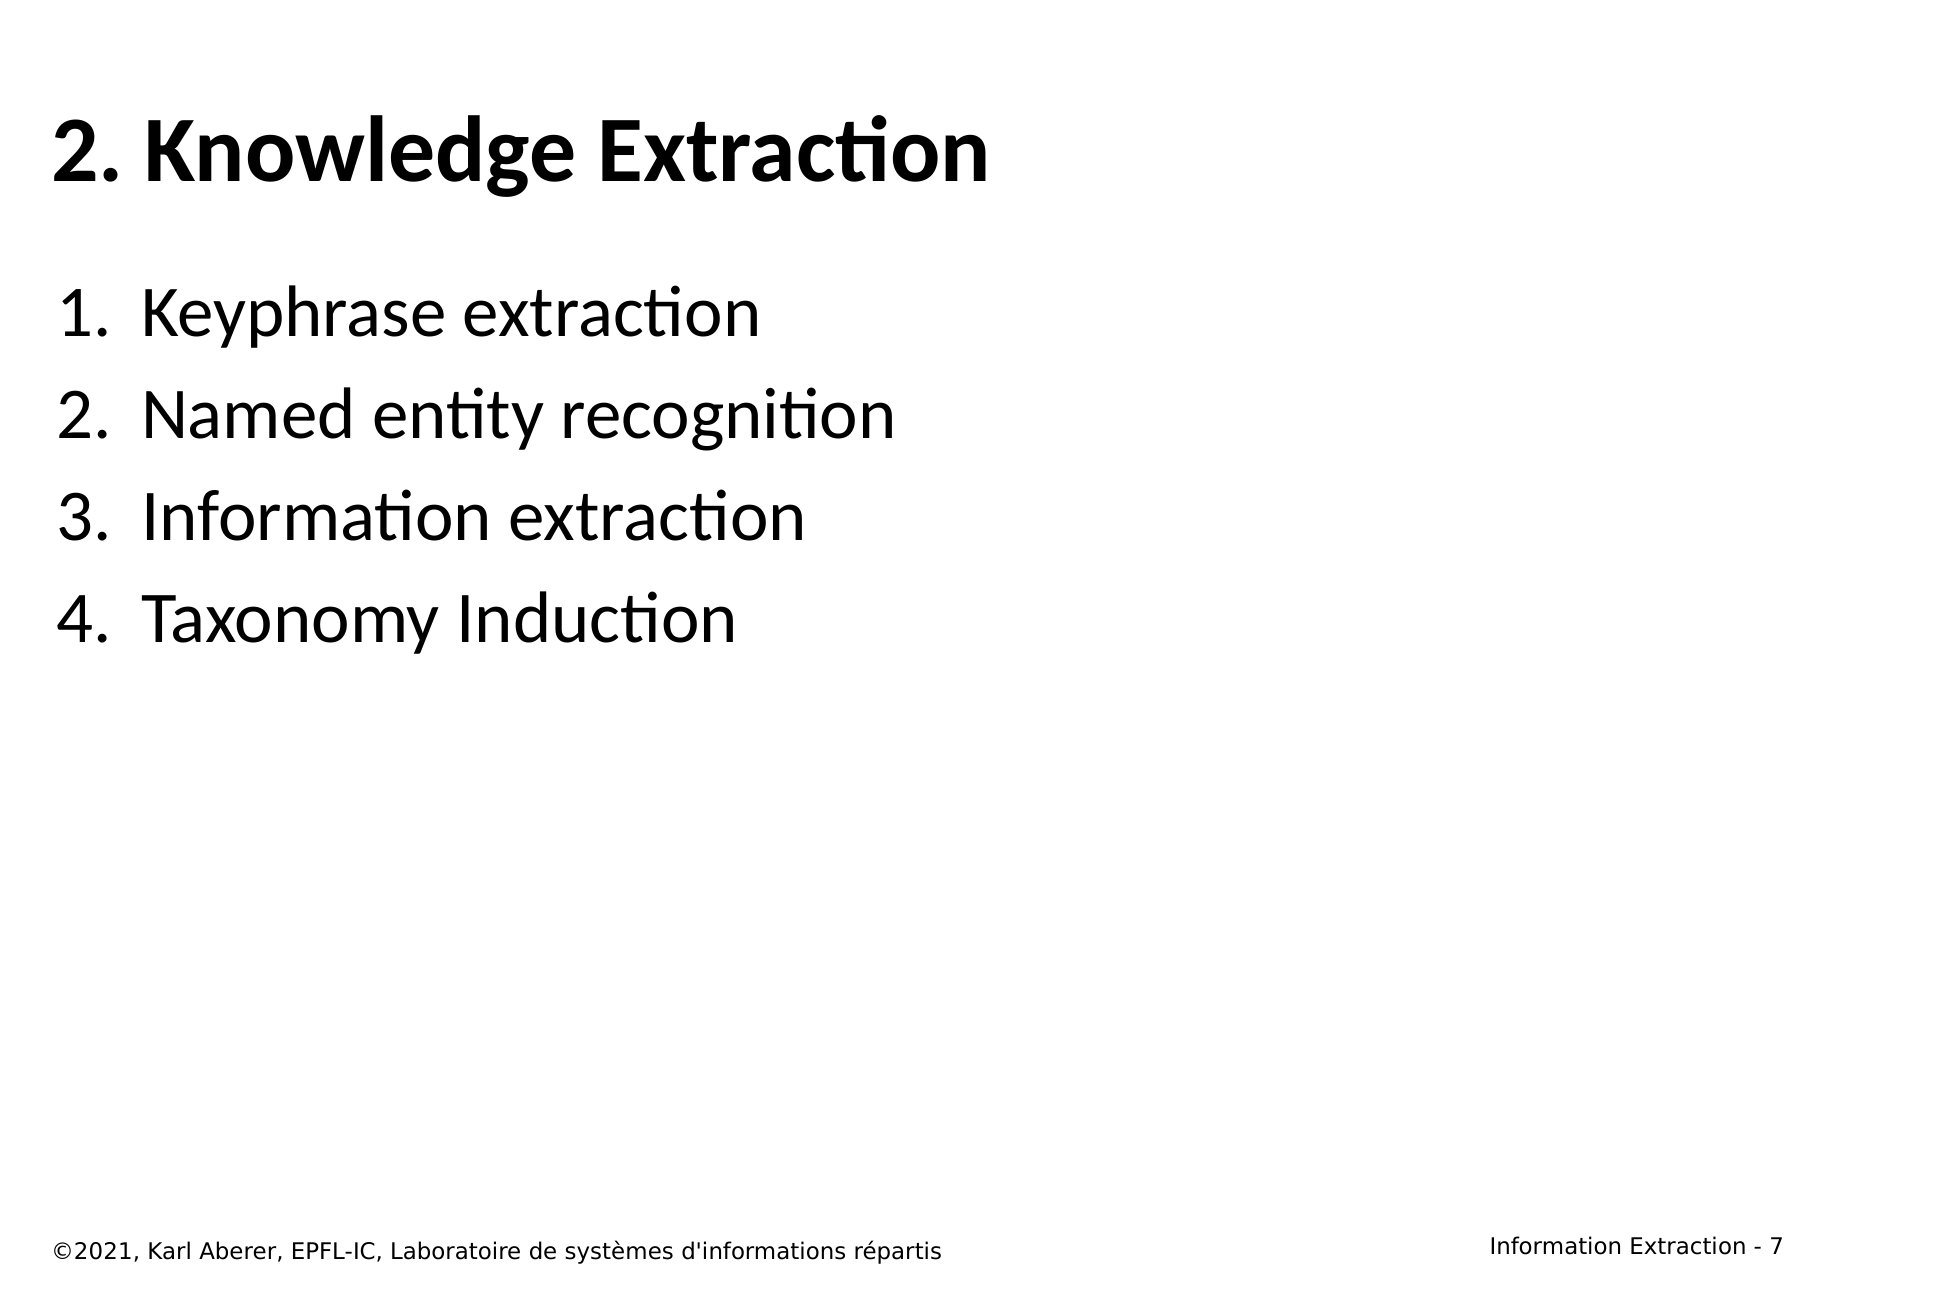

# 2. Knowledge Extraction
Keyphrase extraction
Named entity recognition
Information extraction
Taxonomy Induction

©2021, Karl Aberer, EPFL-IC, Laboratoire de systèmes d'informations répartis